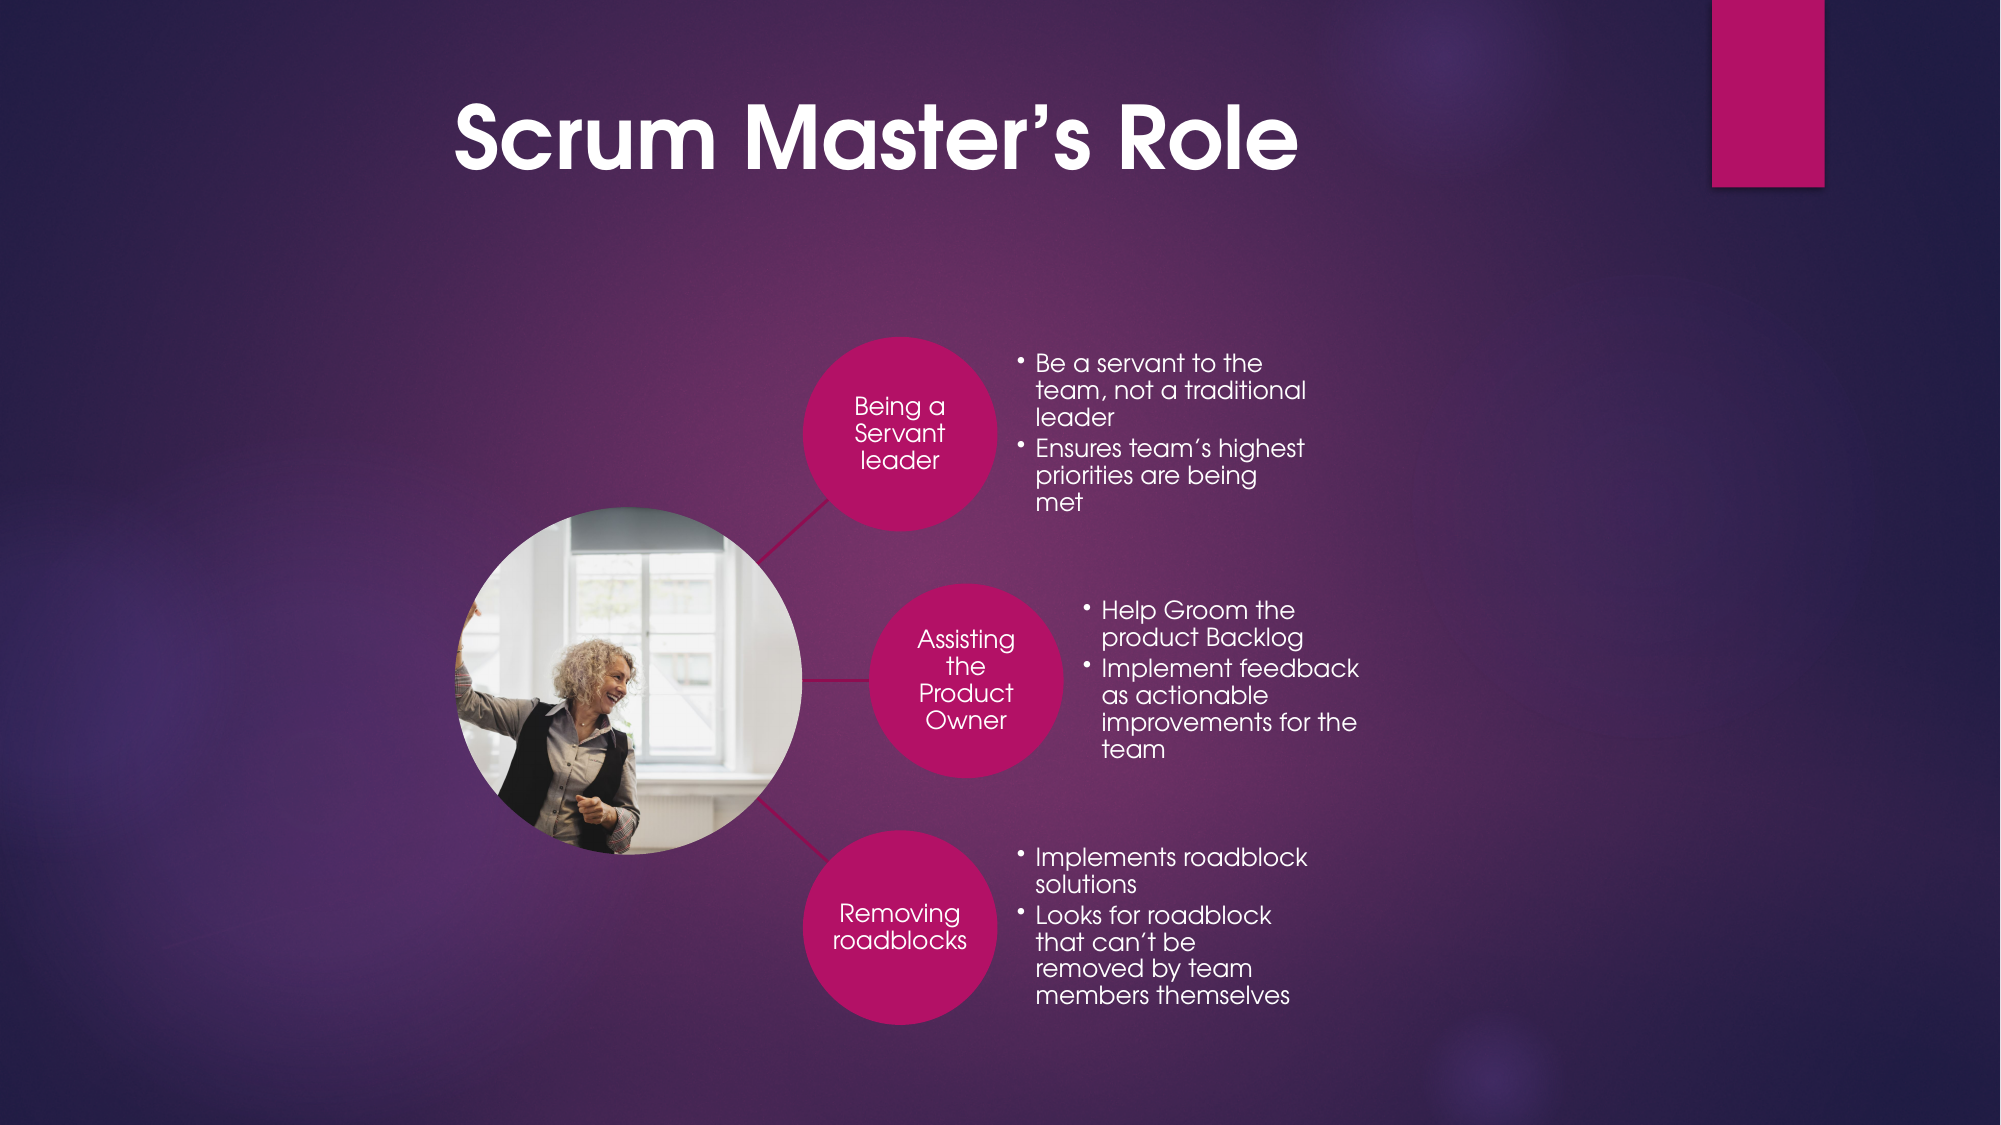

# Scrum Master’s Role
Being a Servant leader
Be a servant to the team, not a traditional leader
Ensures team’s highest priorities are being met
Assisting the Product Owner
Help Groom the product Backlog
Implement feedback as actionable improvements for the team
Removing roadblocks
Implements roadblock solutions
Looks for roadblock that can’t be removed by team members themselves